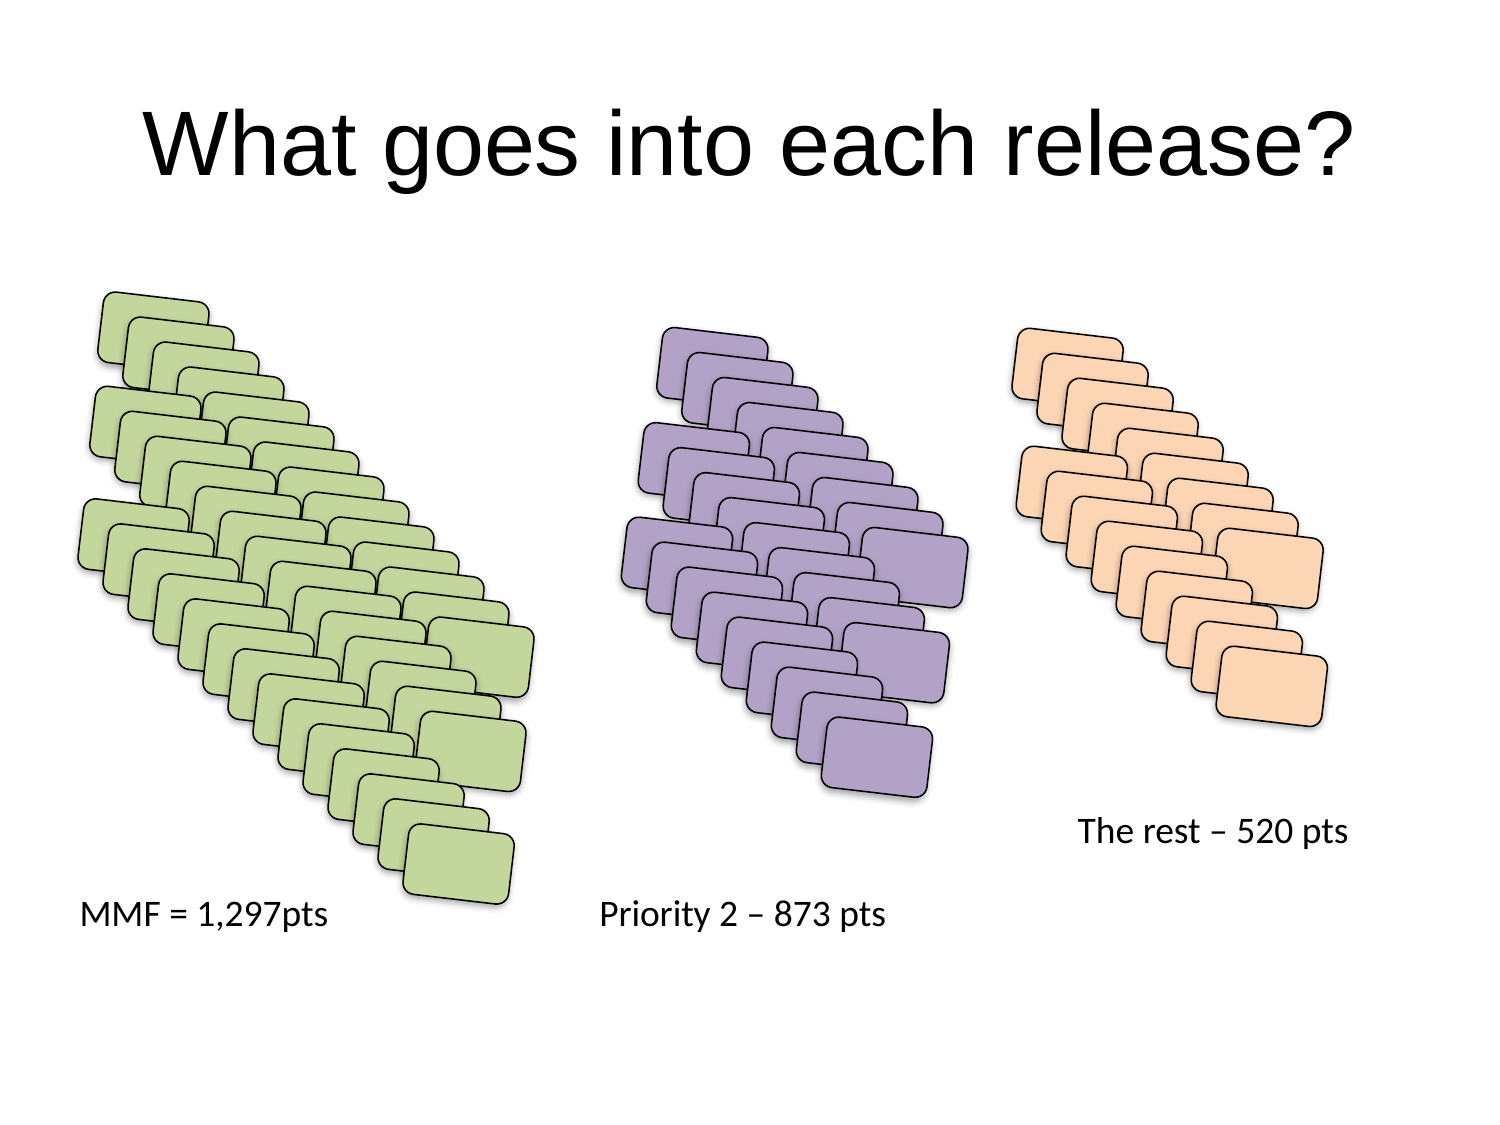

# What goes into each release?

The rest – 520 pts

MMF = 1,297pts
Priority 2 – 873 pts